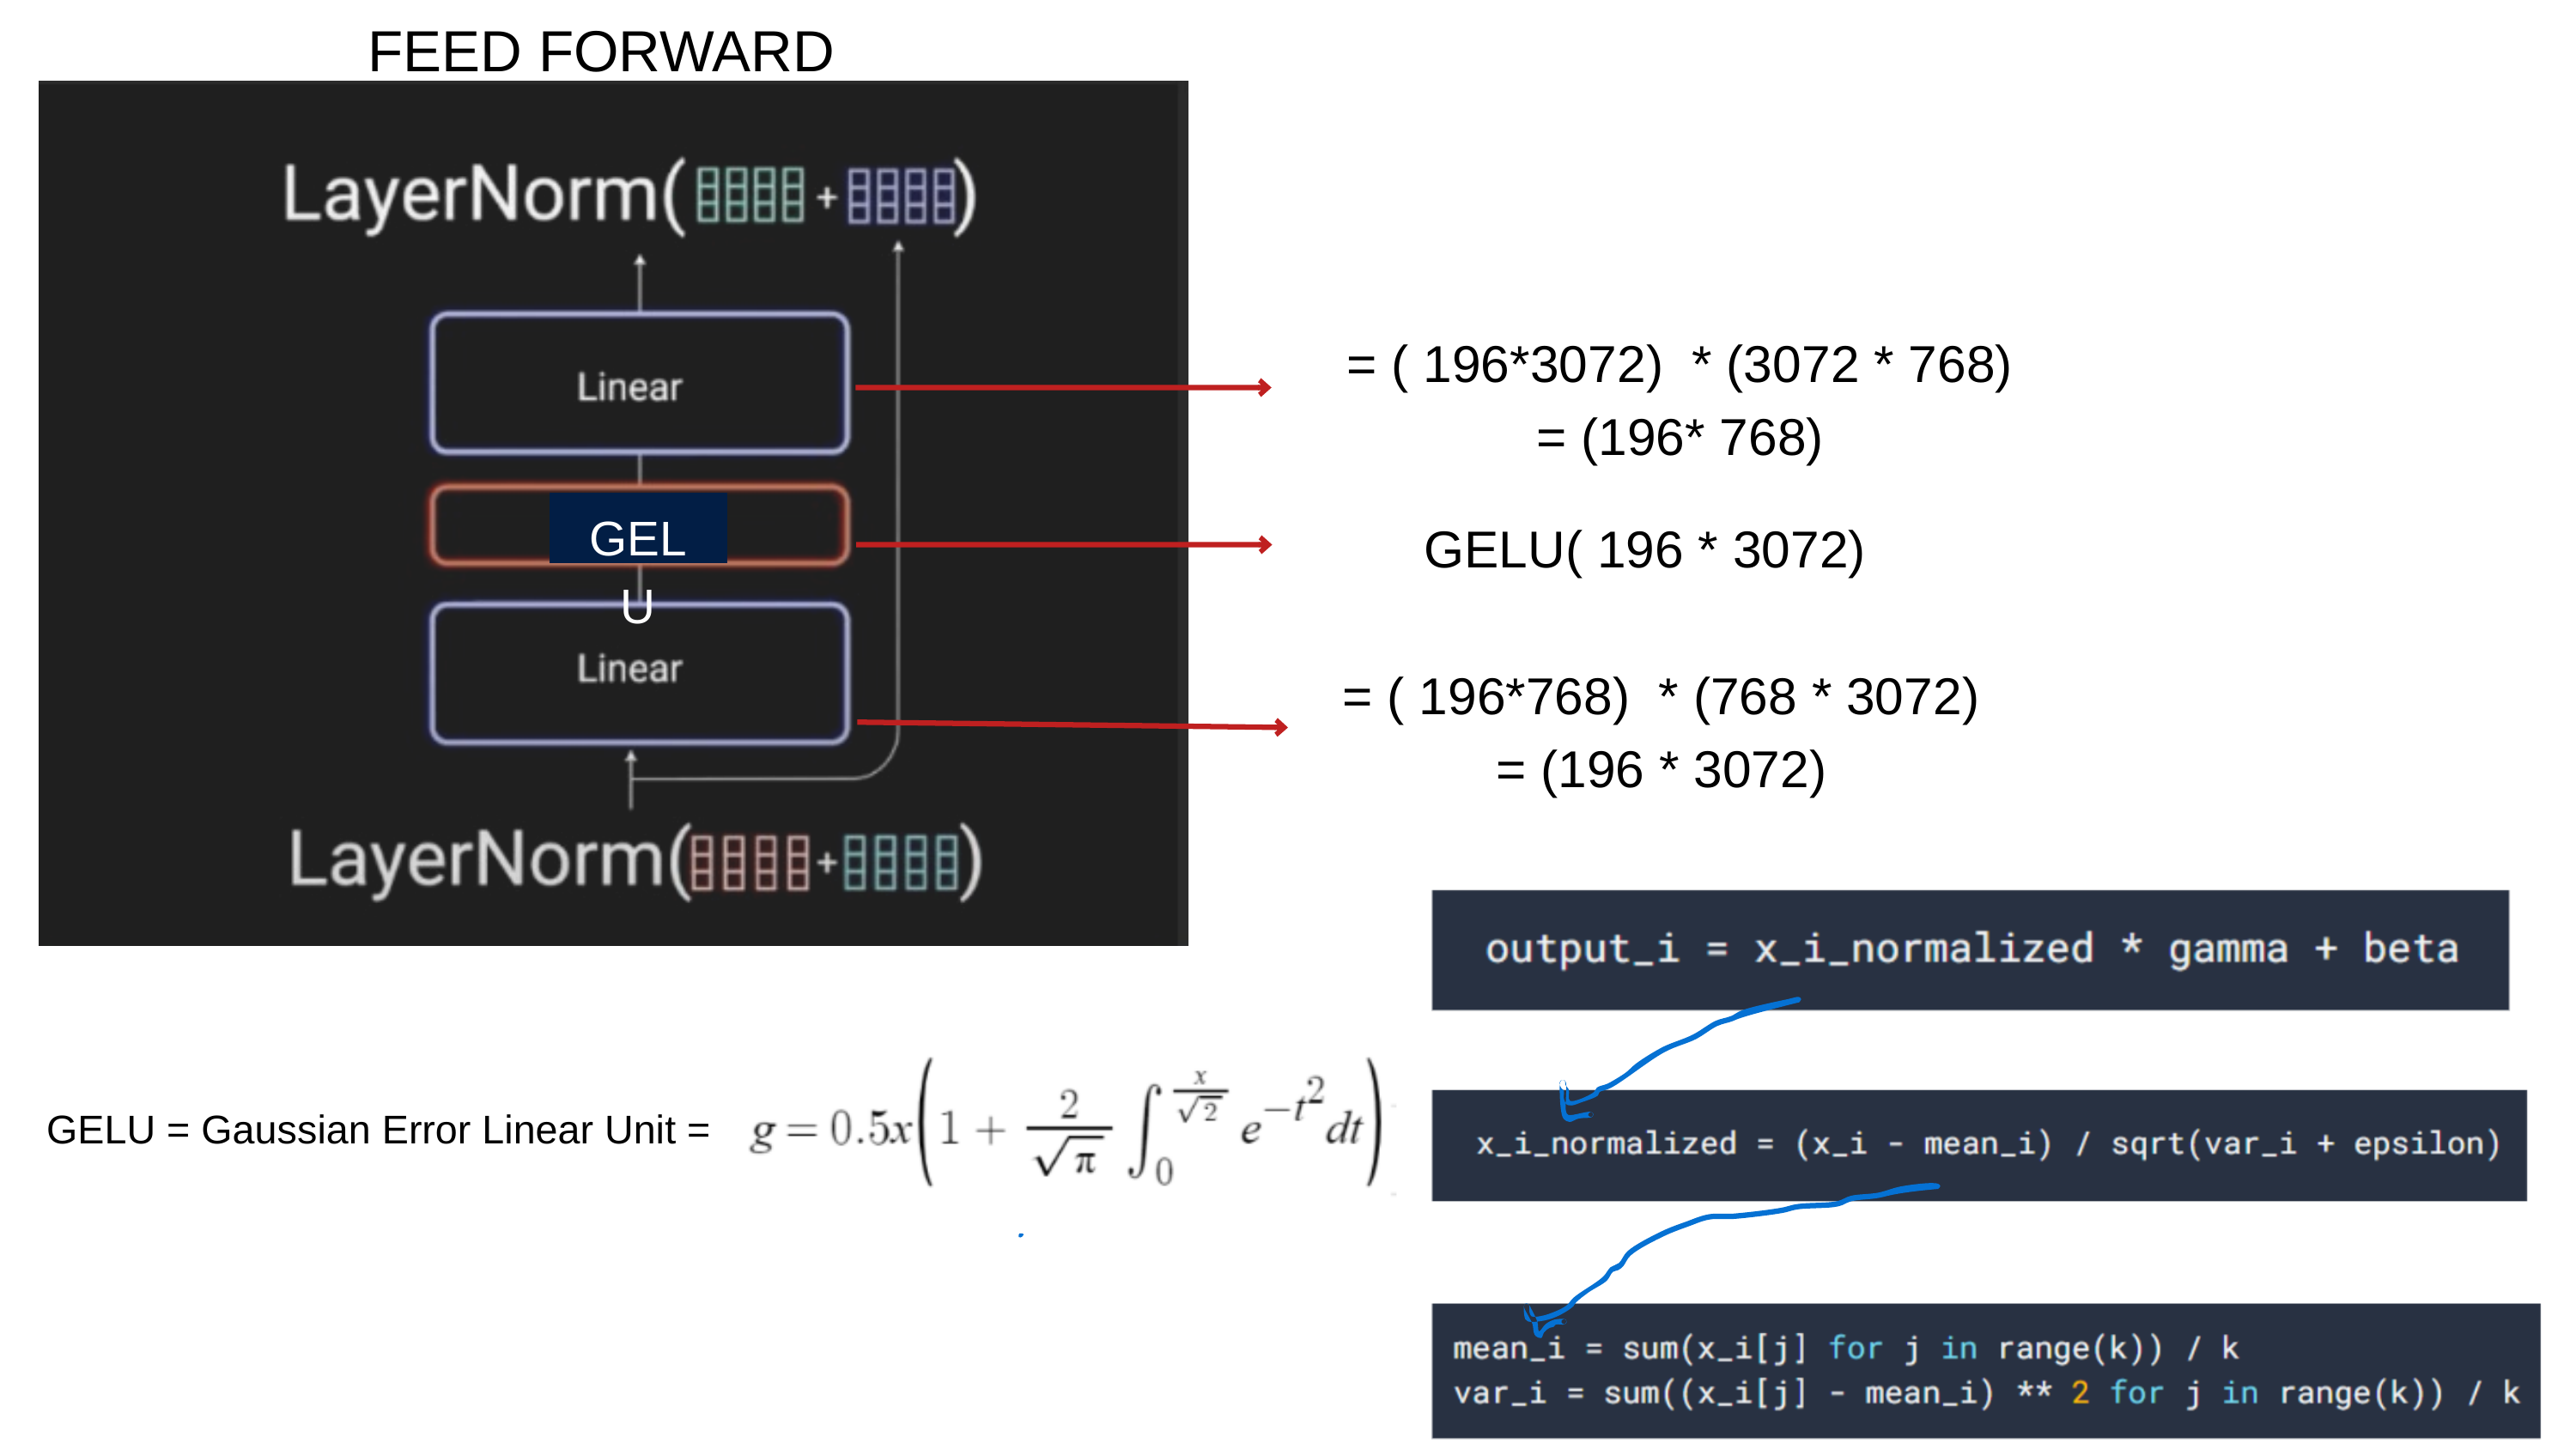

FEED FORWARD

= ( 196*3072)  * (3072 * 768)
= (196* 768)

GELU
GELU( 196 * 3072)

= ( 196*768)  * (768 * 3072)
= (196 * 3072)

GELU = Gaussian Error Linear Unit =